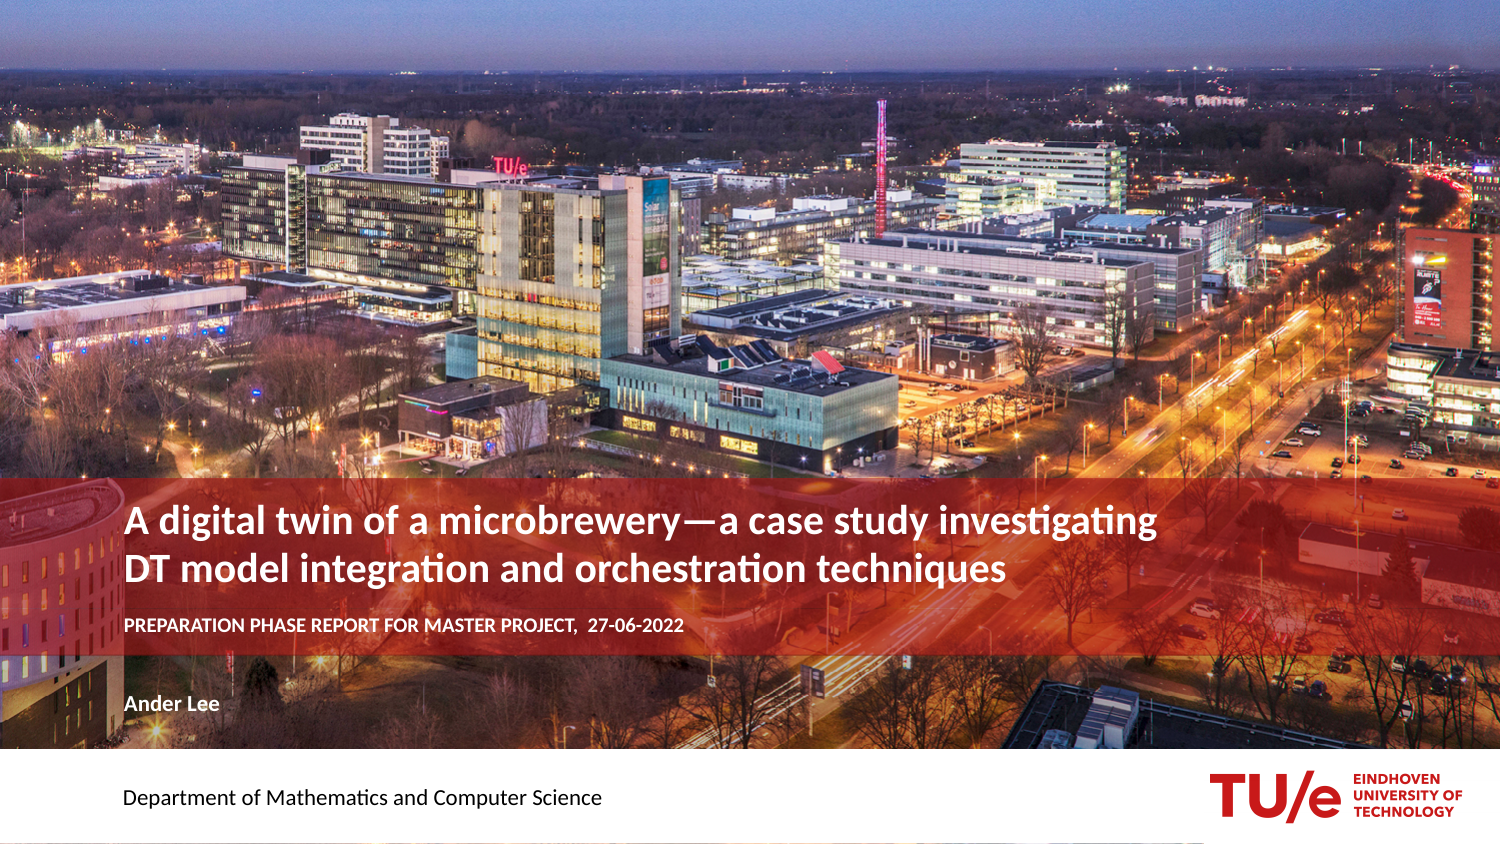

# A digital twin of a microbrewery—a case study investigating DT model integration and orchestration techniques
Preparation phase report for Master Project,  27-06-2022

Ander Lee
Department of Mathematics and Computer Science